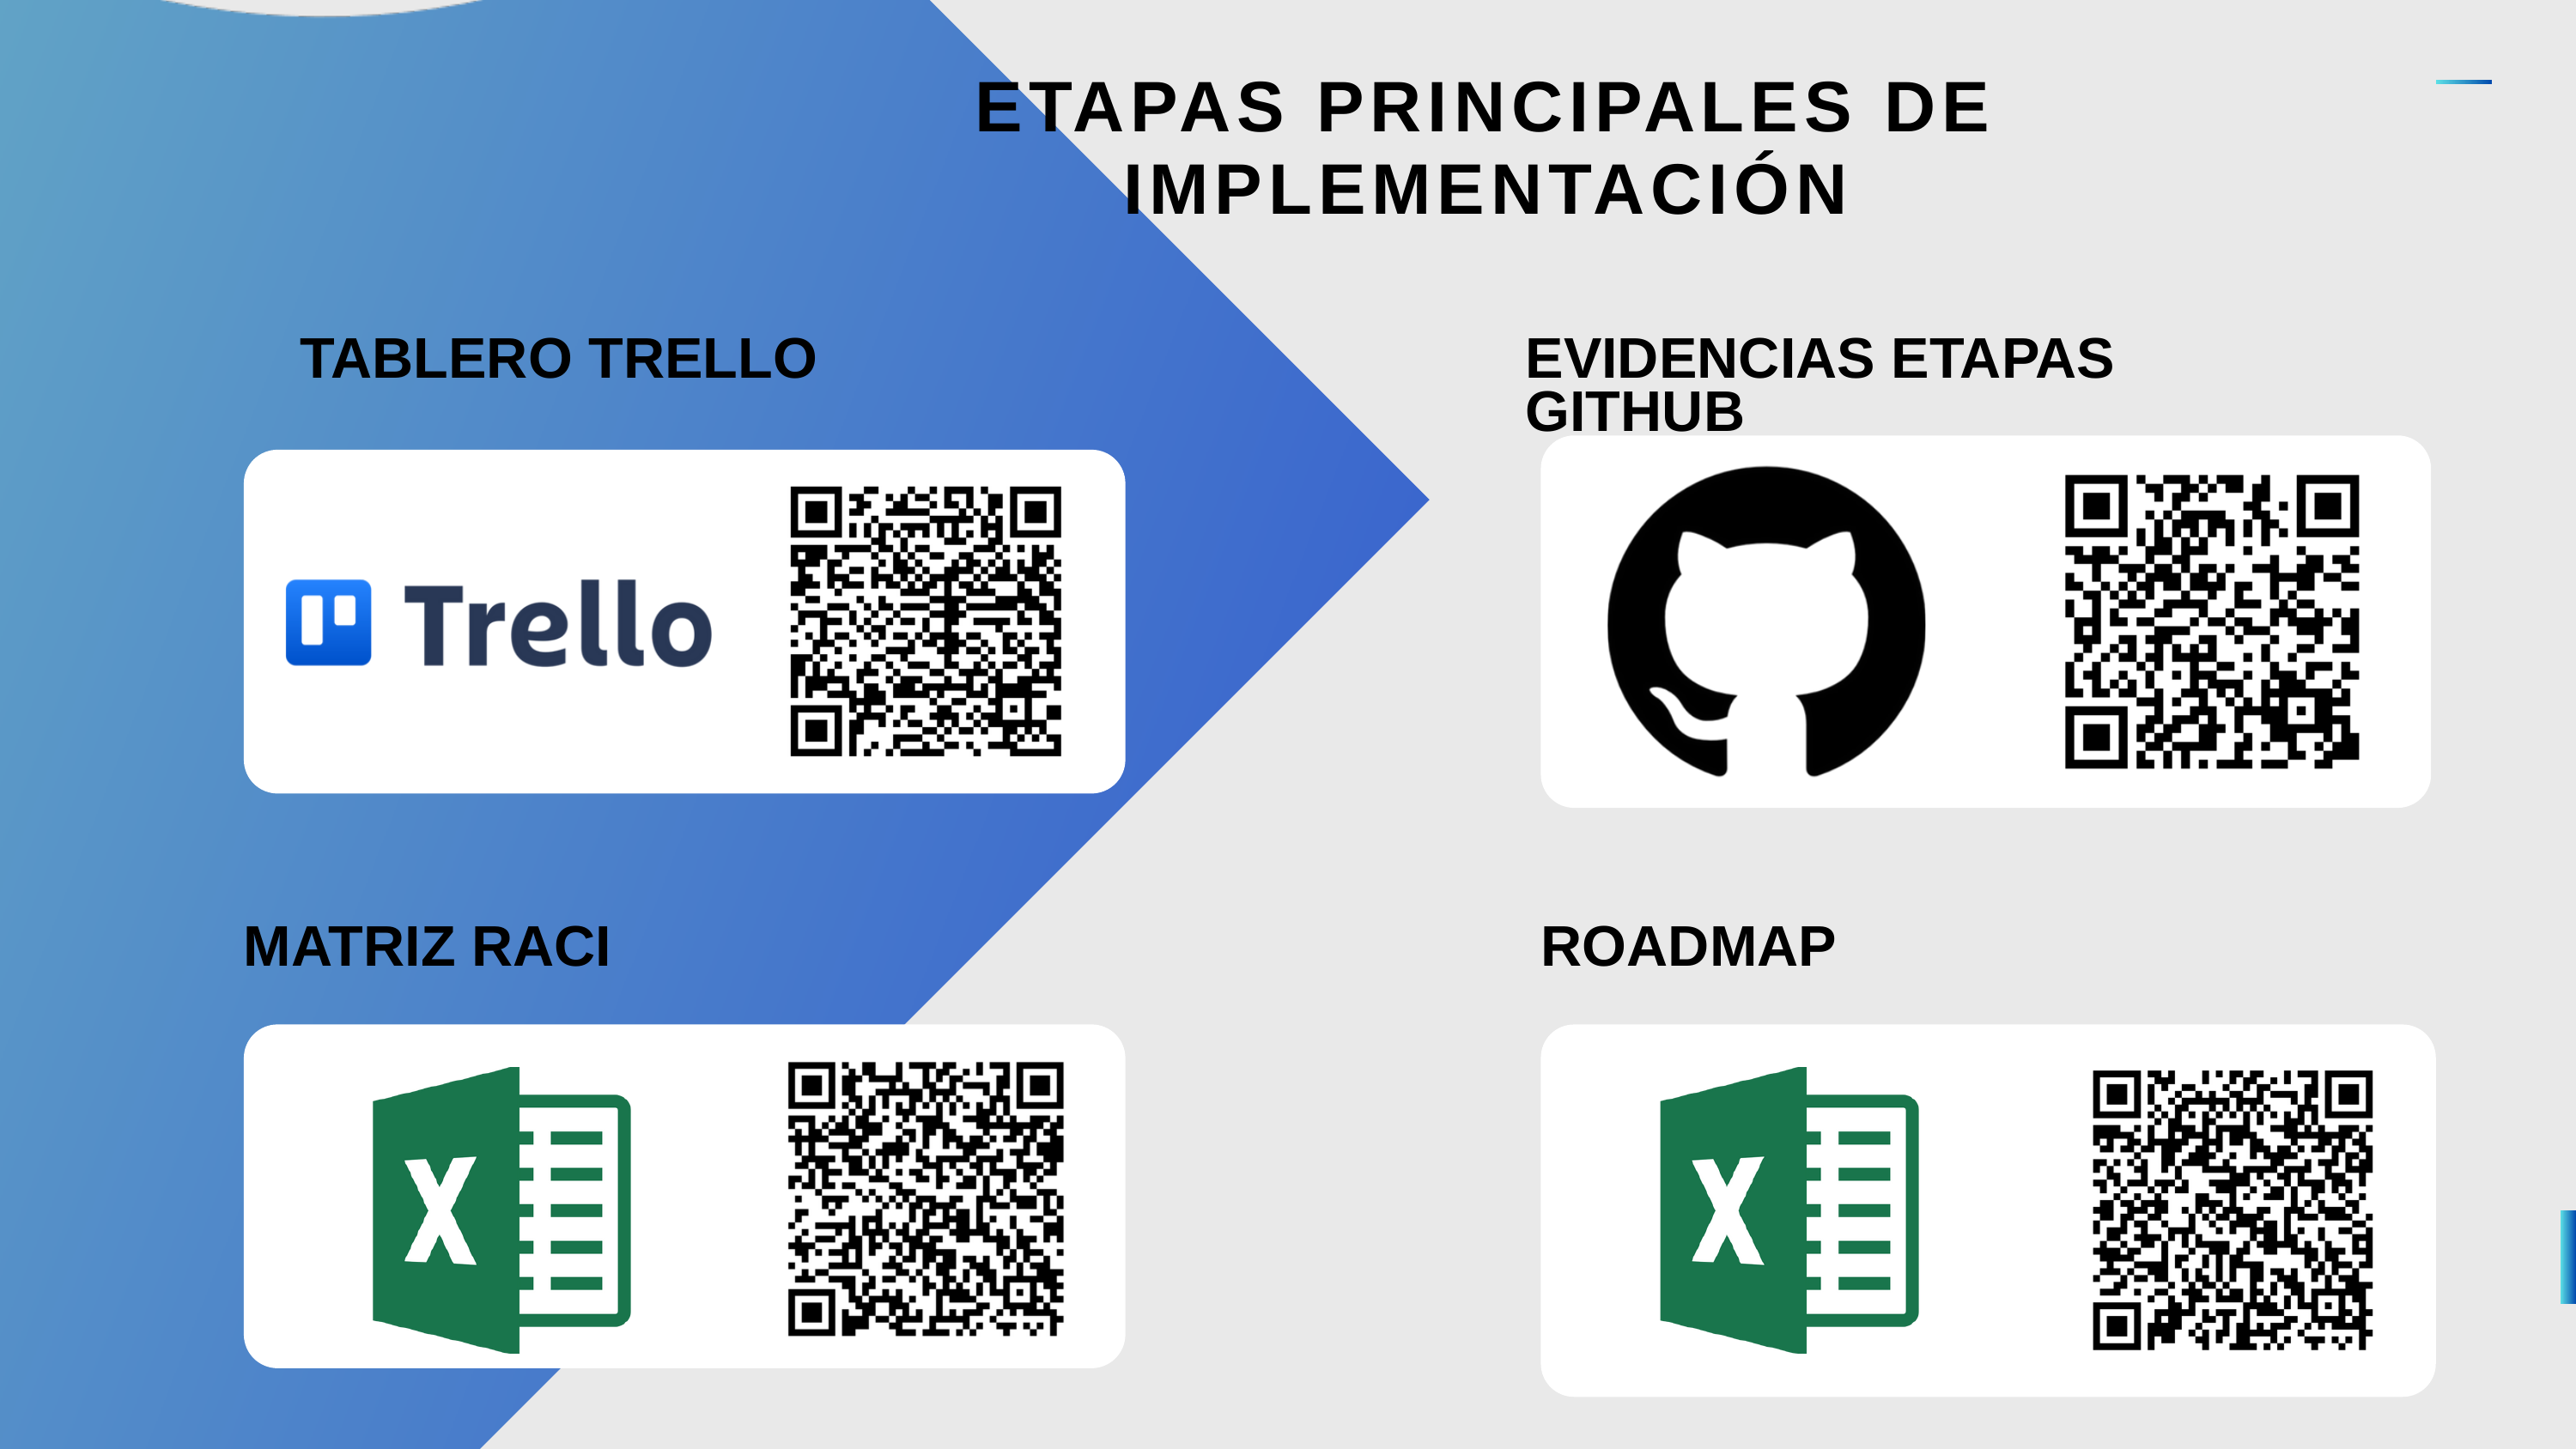

ETAPAS PRINCIPALES DE IMPLEMENTACIÓN

TABLERO TRELLO
EVIDENCIAS ETAPAS GITHUB

MATRIZ RACI
ROADMAP